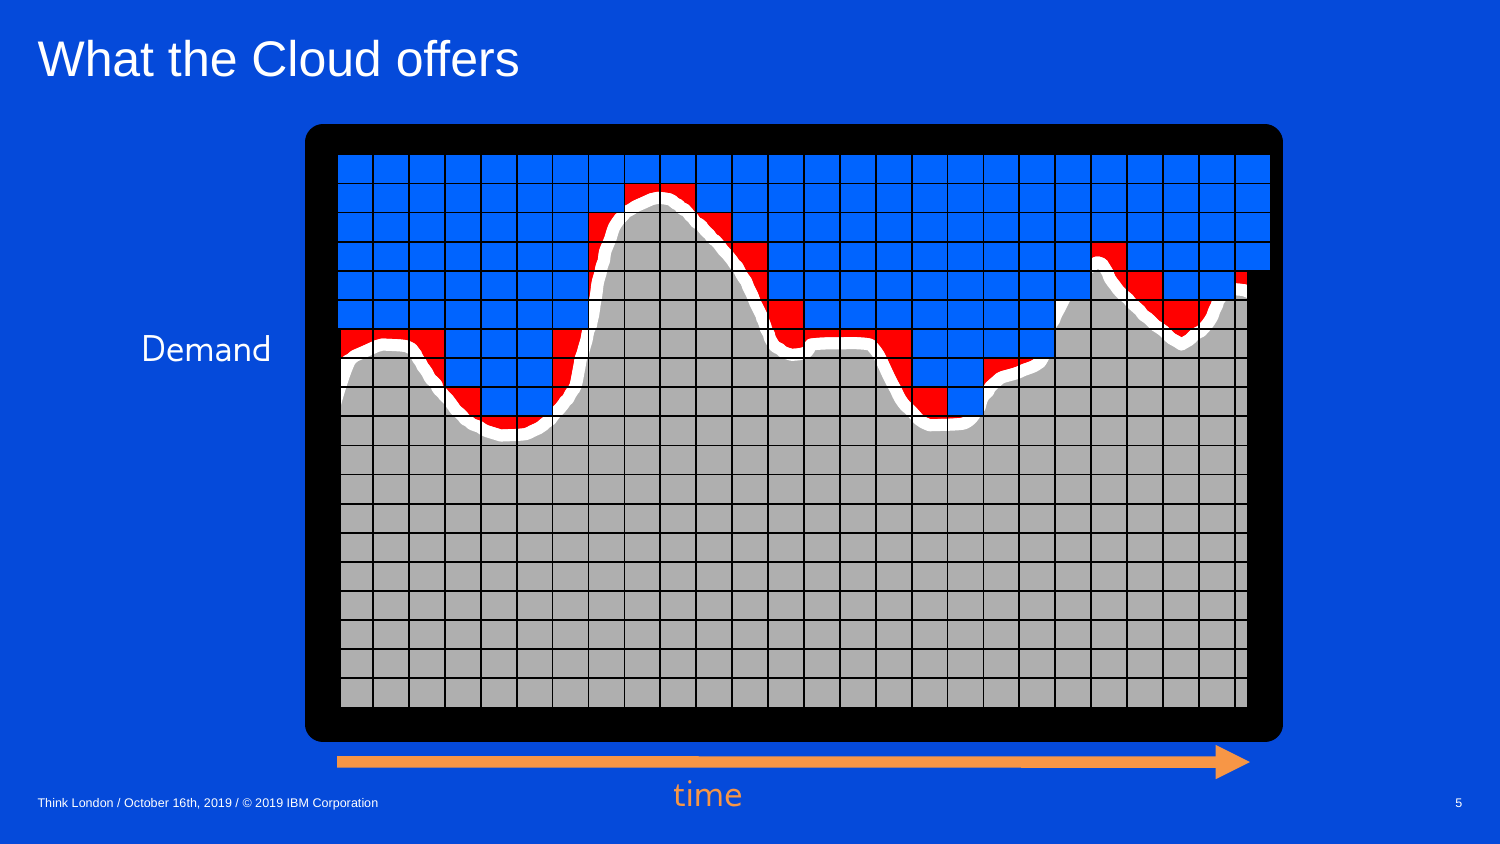

# What the Cloud offers

|  |  |  |  |  |  |  |  |  |  |  |  |  |  |  |  |  |  |  |  |  |  |  |  |  |  |
| --- | --- | --- | --- | --- | --- | --- | --- | --- | --- | --- | --- | --- | --- | --- | --- | --- | --- | --- | --- | --- | --- | --- | --- | --- | --- |
|  |  |  |  |  |  |  |  |  |  |  |  |  |  |  |  |  |  |  |  |  |  |  |  |  |  |
|  |  |  |  |  |  |  |  |  |  |  |  |  |  |  |  |  |  |  |  |  |  |  |  |  |  |
|  |  |  |  |  |  |  |  |  |  |  |  |  |  |  |  |  |  |  |  |  |  |  |  |  |  |
|  |  |  |  |  |  |  |  |  |  |  |  |  |  |  |  |  |  |  |  |  |  |  |  |  |  |
|  |  |  |  |  |  |  |  |  |  |  |  |  |  |  |  |  |  |  |  |  |  |  |  |  |  |
|  |  |  |  |  |  |  |  |  |  |  |  |  |  |  |  |  |  |  |  |  |  |  |  |  |  |
|  |  |  |  |  |  |  |  |  |  |  |  |  |  |  |  |  |  |  |  |  |  |  |  |  |  |
|  |  |  |  |  |  |  |  |  |  |  |  |  |  |  |  |  |  |  |  |  |  |  |  |  |  |
|  |  |  |  |  |  |  |  |  |  |  |  |  |  |  |  |  |  |  |  |  |  |  |  |  |  |
|  |  |  |  |  |  |  |  |  |  |  |  |  |  |  |  |  |  |  |  |  |  |  |  |  |  |
|  |  |  |  |  |  |  |  |  |  |  |  |  |  |  |  |  |  |  |  |  |  |  |  |  |  |
|  |  |  |  |  |  |  |  |  |  |  |  |  |  |  |  |  |  |  |  |  |  |  |  |  |  |
|  |  |  |  |  |  |  |  |  |  |  |  |  |  |  |  |  |  |  |  |  |  |  |  |  |  |
|  |  |  |  |  |  |  |  |  |  |  |  |  |  |  |  |  |  |  |  |  |  |  |  |  |  |
|  |  |  |  |  |  |  |  |  |  |  |  |  |  |  |  |  |  |  |  |  |  |  |  |  |  |
|  |  |  |  |  |  |  |  |  |  |  |  |  |  |  |  |  |  |  |  |  |  |  |  |  |  |
|  |  |  |  |  |  |  |  |  |  |  |  |  |  |  |  |  |  |  |  |  |  |  |  |  |  |
|  |  |  |  |  |  |  |  |  |  |  |  |  |  |  |  |  |  |  |  |  |  |  |  |  |  |

Demand

One big server running all the time?
time

Think London / October 16th, 2019 / © 2019 IBM Corporation
5